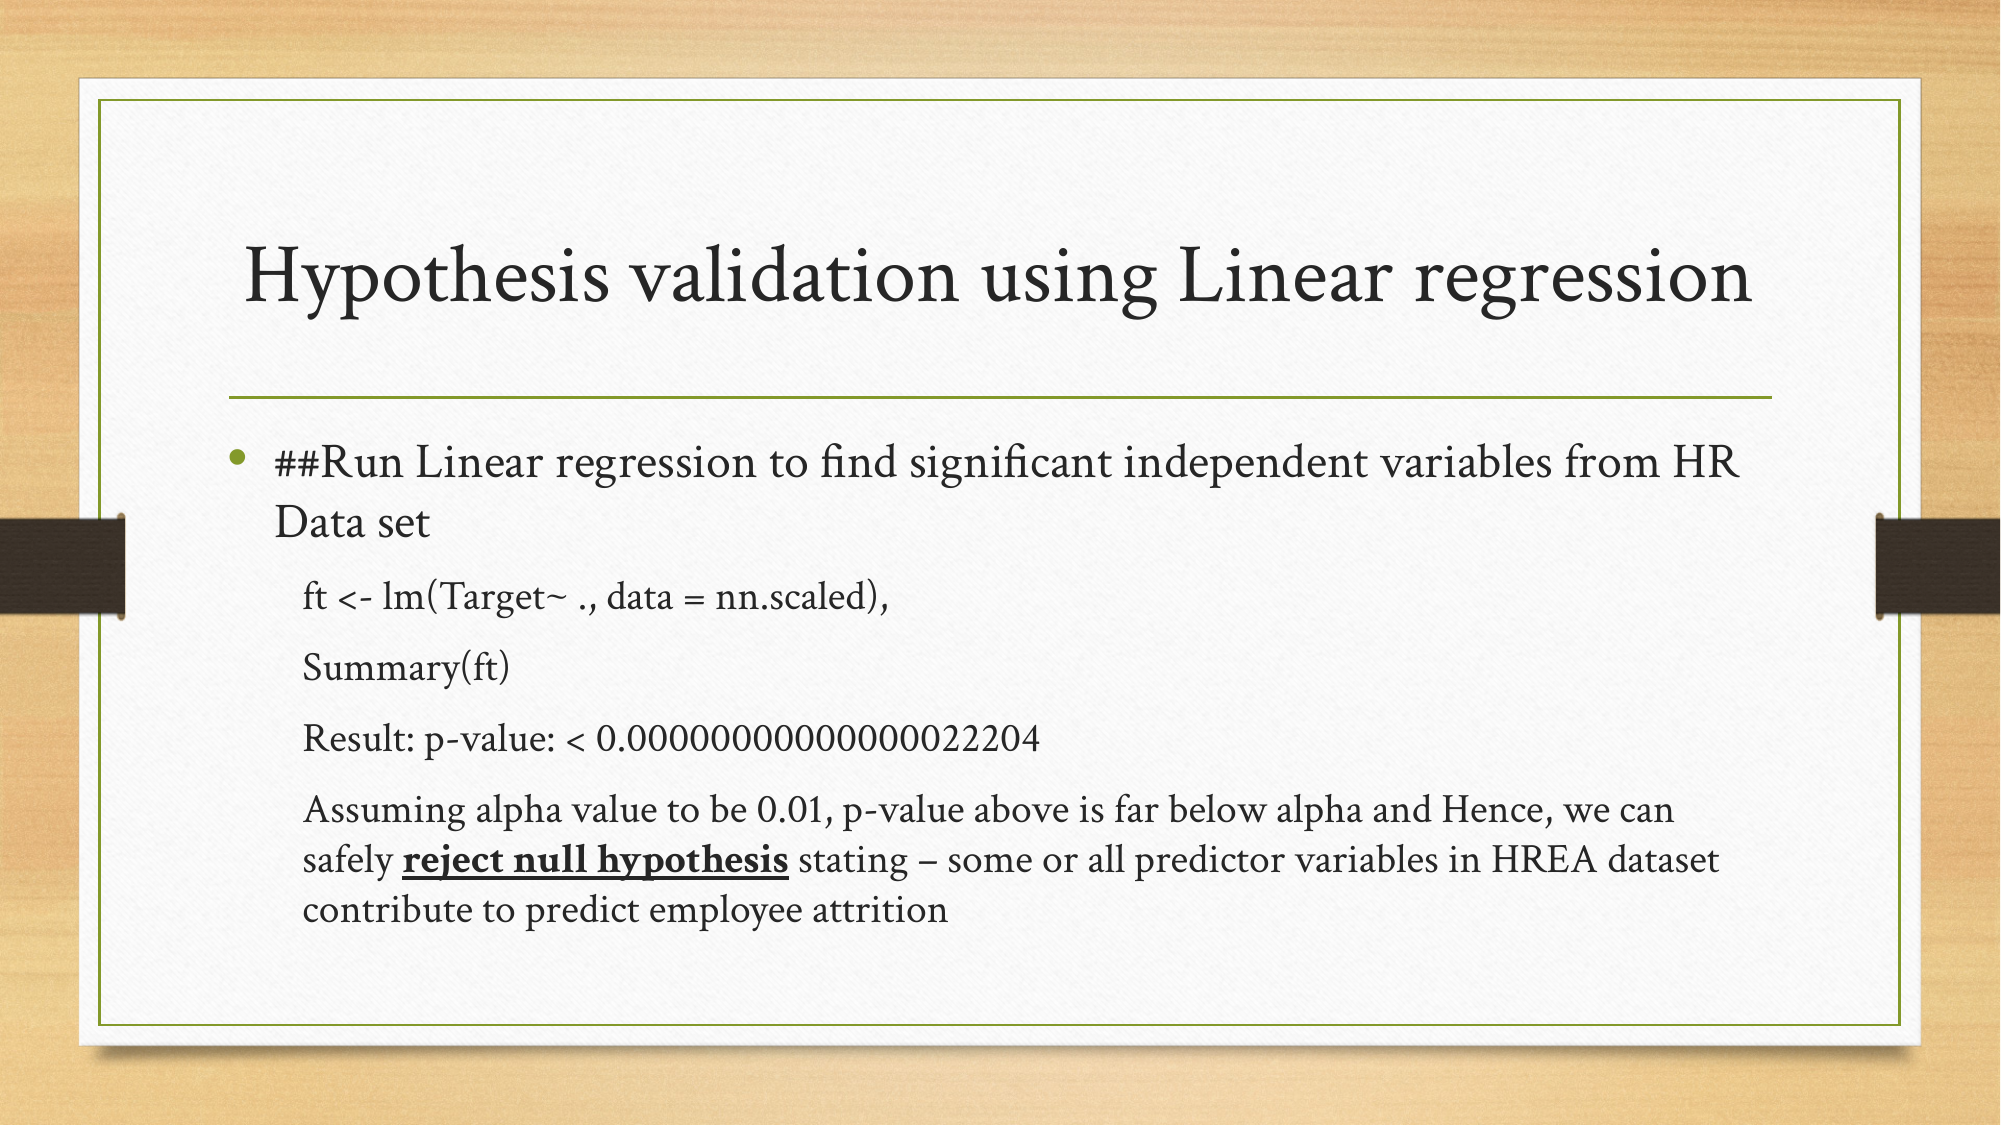

# Hypothesis validation using Linear regression
##Run Linear regression to find significant independent variables from HR Data set
ft <- lm(Target~ ., data = nn.scaled),
Summary(ft)
Result: p-value: < 0.00000000000000022204
Assuming alpha value to be 0.01, p-value above is far below alpha and Hence, we can safely reject null hypothesis stating – some or all predictor variables in HREA dataset contribute to predict employee attrition